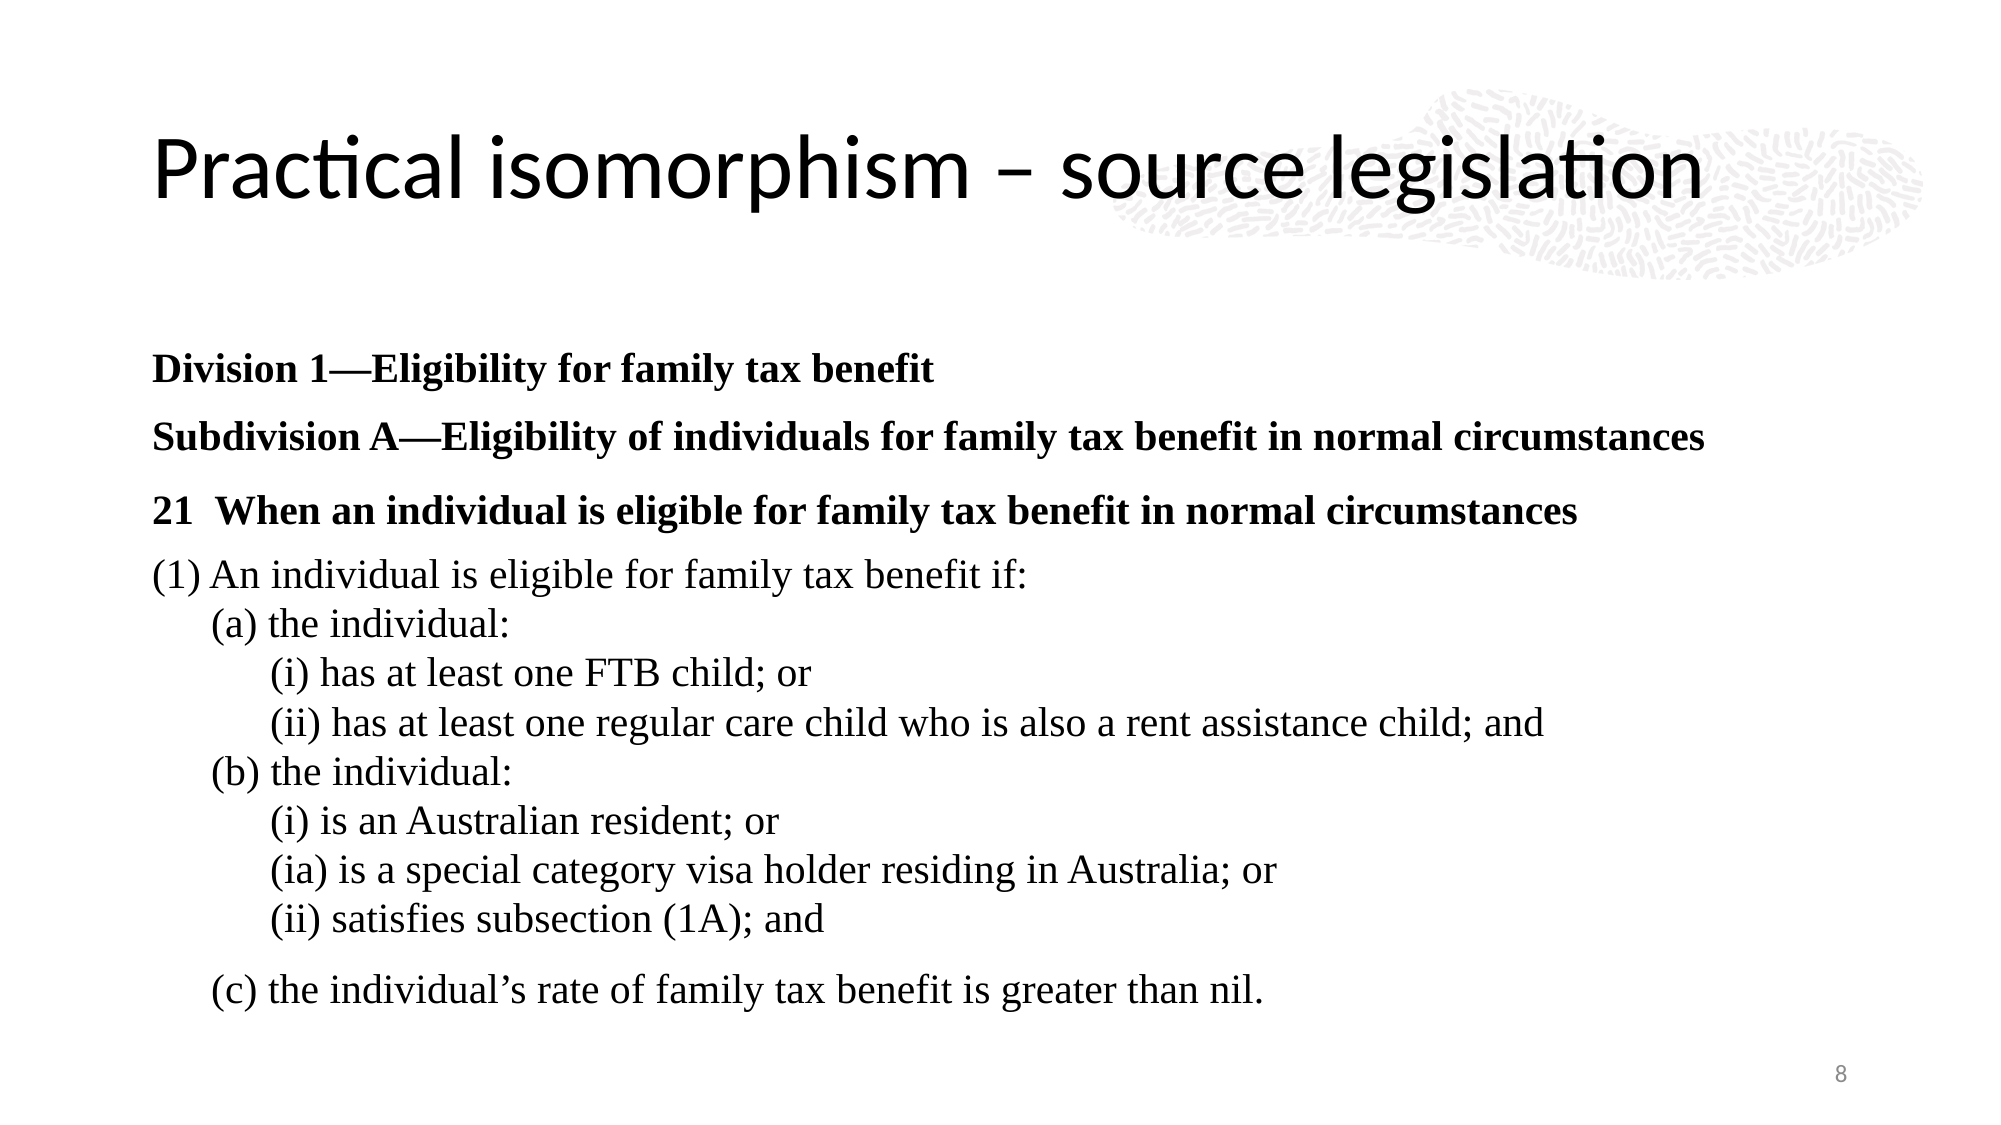

# Practical isomorphism – source legislation
Division 1—Eligibility for family tax benefit
Subdivision A—Eligibility of individuals for family tax benefit in normal circumstances
21  When an individual is eligible for family tax benefit in normal circumstances
(1) An individual is eligible for family tax benefit if:
(a) the individual:
(i) has at least one FTB child; or
(ii) has at least one regular care child who is also a rent assistance child; and
(b) the individual:
(i) is an Australian resident; or
(ia) is a special category visa holder residing in Australia; or
(ii) satisfies subsection (1A); and
(c) the individual’s rate of family tax benefit is greater than nil.
8